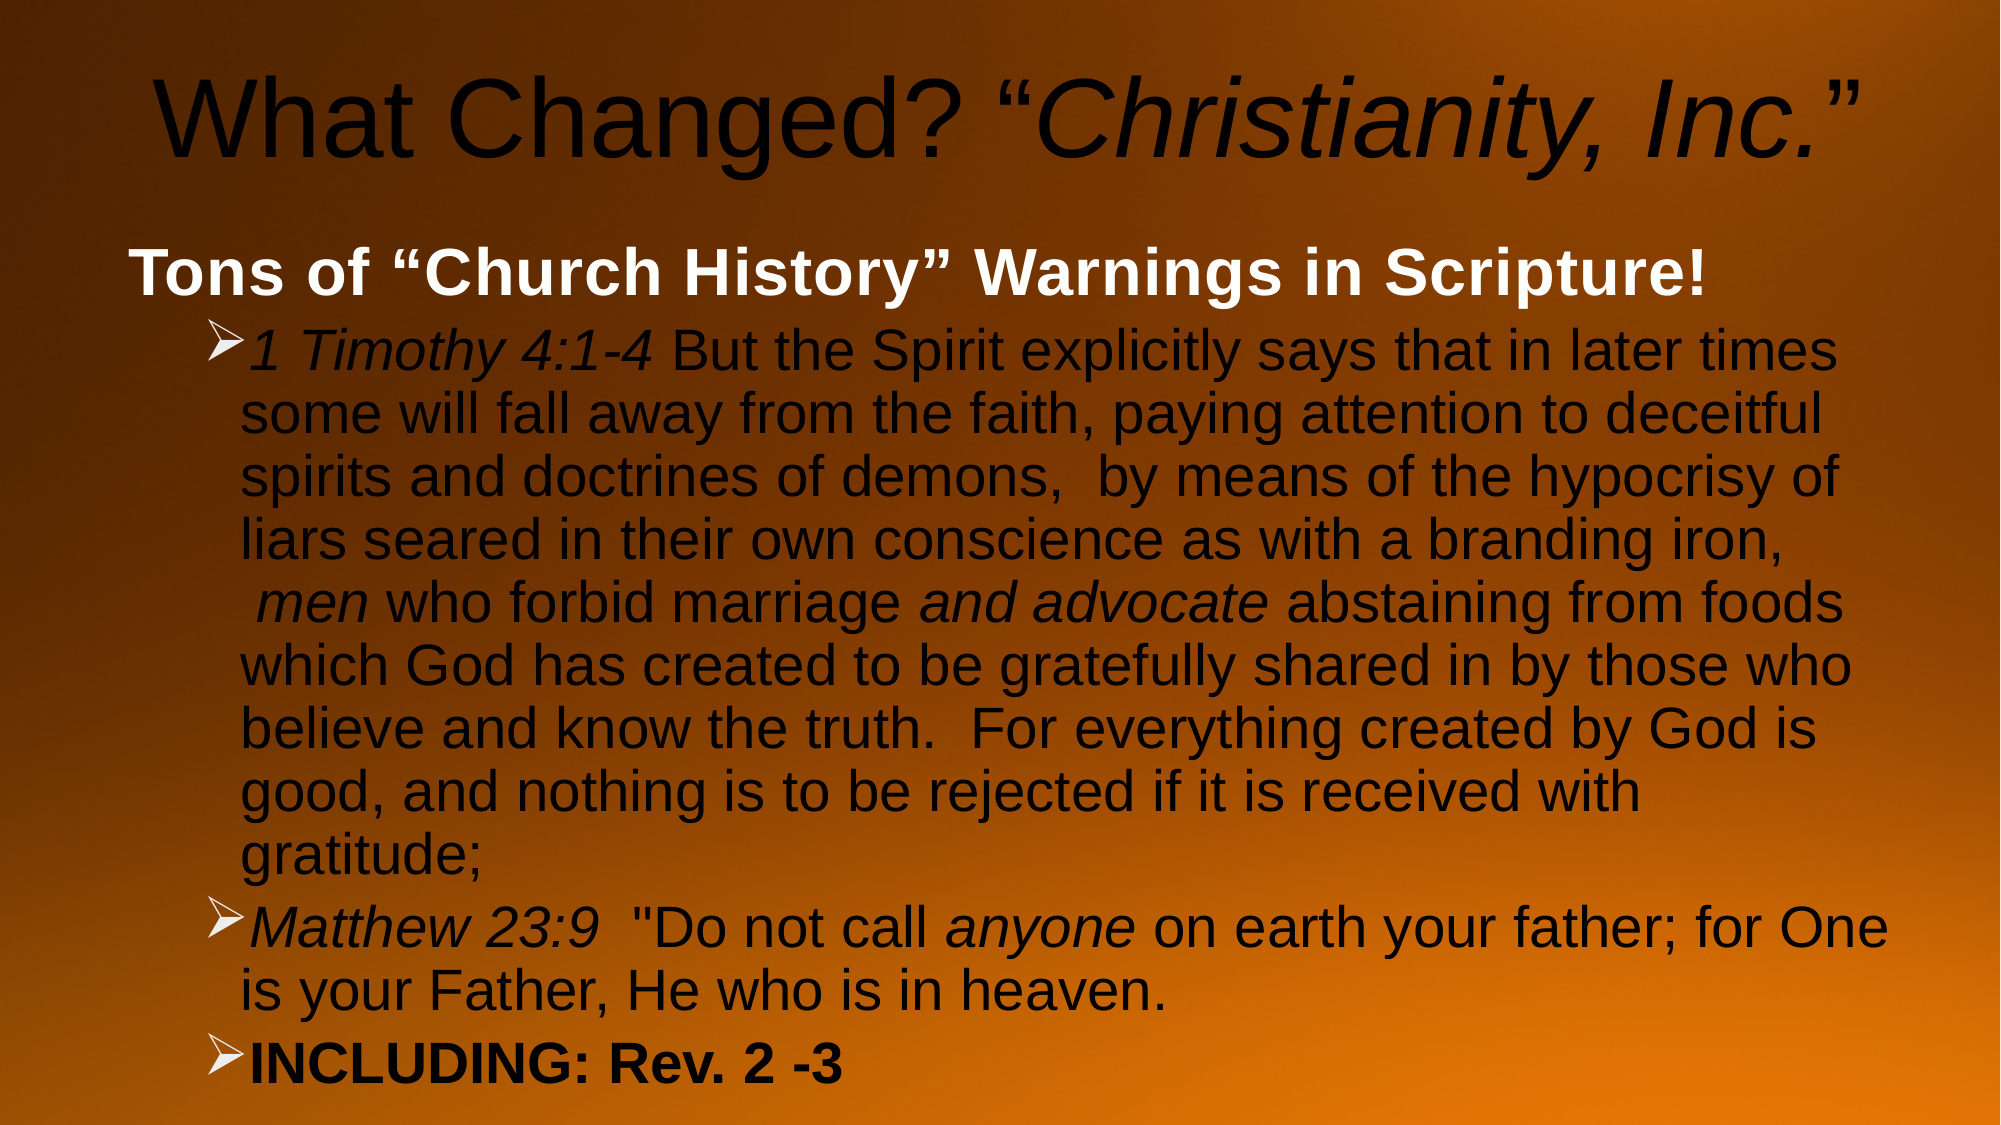

# What Changed? “Christianity, Inc.”
Tons of “Church History” Warnings in Scripture!
1 Timothy 4:1-4 But the Spirit explicitly says that in later times some will fall away from the faith, paying attention to deceitful spirits and doctrines of demons,  by means of the hypocrisy of liars seared in their own conscience as with a branding iron,  men who forbid marriage and advocate abstaining from foods which God has created to be gratefully shared in by those who believe and know the truth.  For everything created by God is good, and nothing is to be rejected if it is received with gratitude;
Matthew 23:9  "Do not call anyone on earth your father; for One is your Father, He who is in heaven.
INCLUDING: Rev. 2 -3